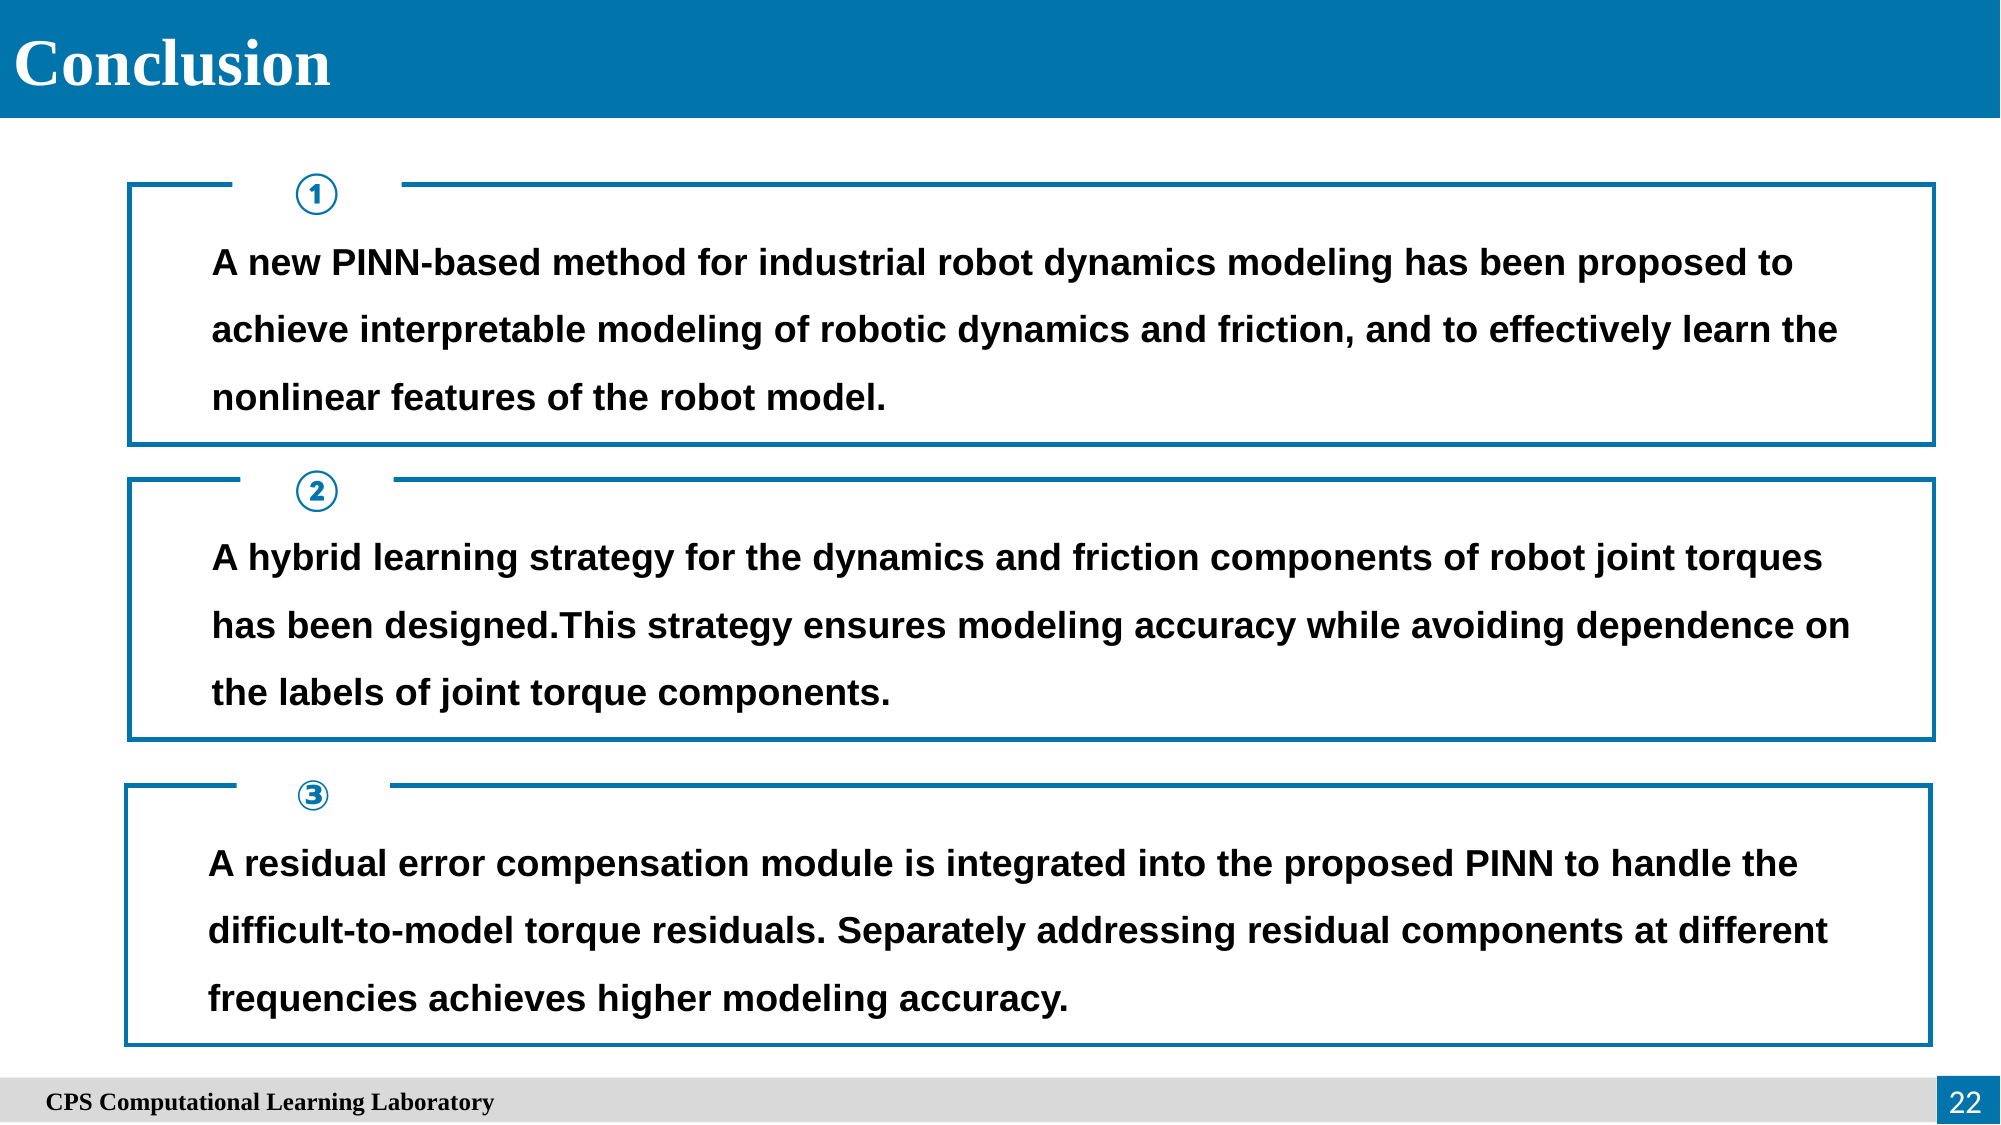

Conclusion
①

A new PINN-based method for industrial robot dynamics modeling has been proposed to achieve interpretable modeling of robotic dynamics and friction, and to effectively learn the nonlinear features of the robot model.
②

A hybrid learning strategy for the dynamics and friction components of robot joint torques has been designed.This strategy ensures modeling accuracy while avoiding dependence on the labels of joint torque components.
③

A residual error compensation module is integrated into the proposed PINN to handle the difficult-to-model torque residuals. Separately addressing residual components at different frequencies achieves higher modeling accuracy.
22
　CPS Computational Learning Laboratory